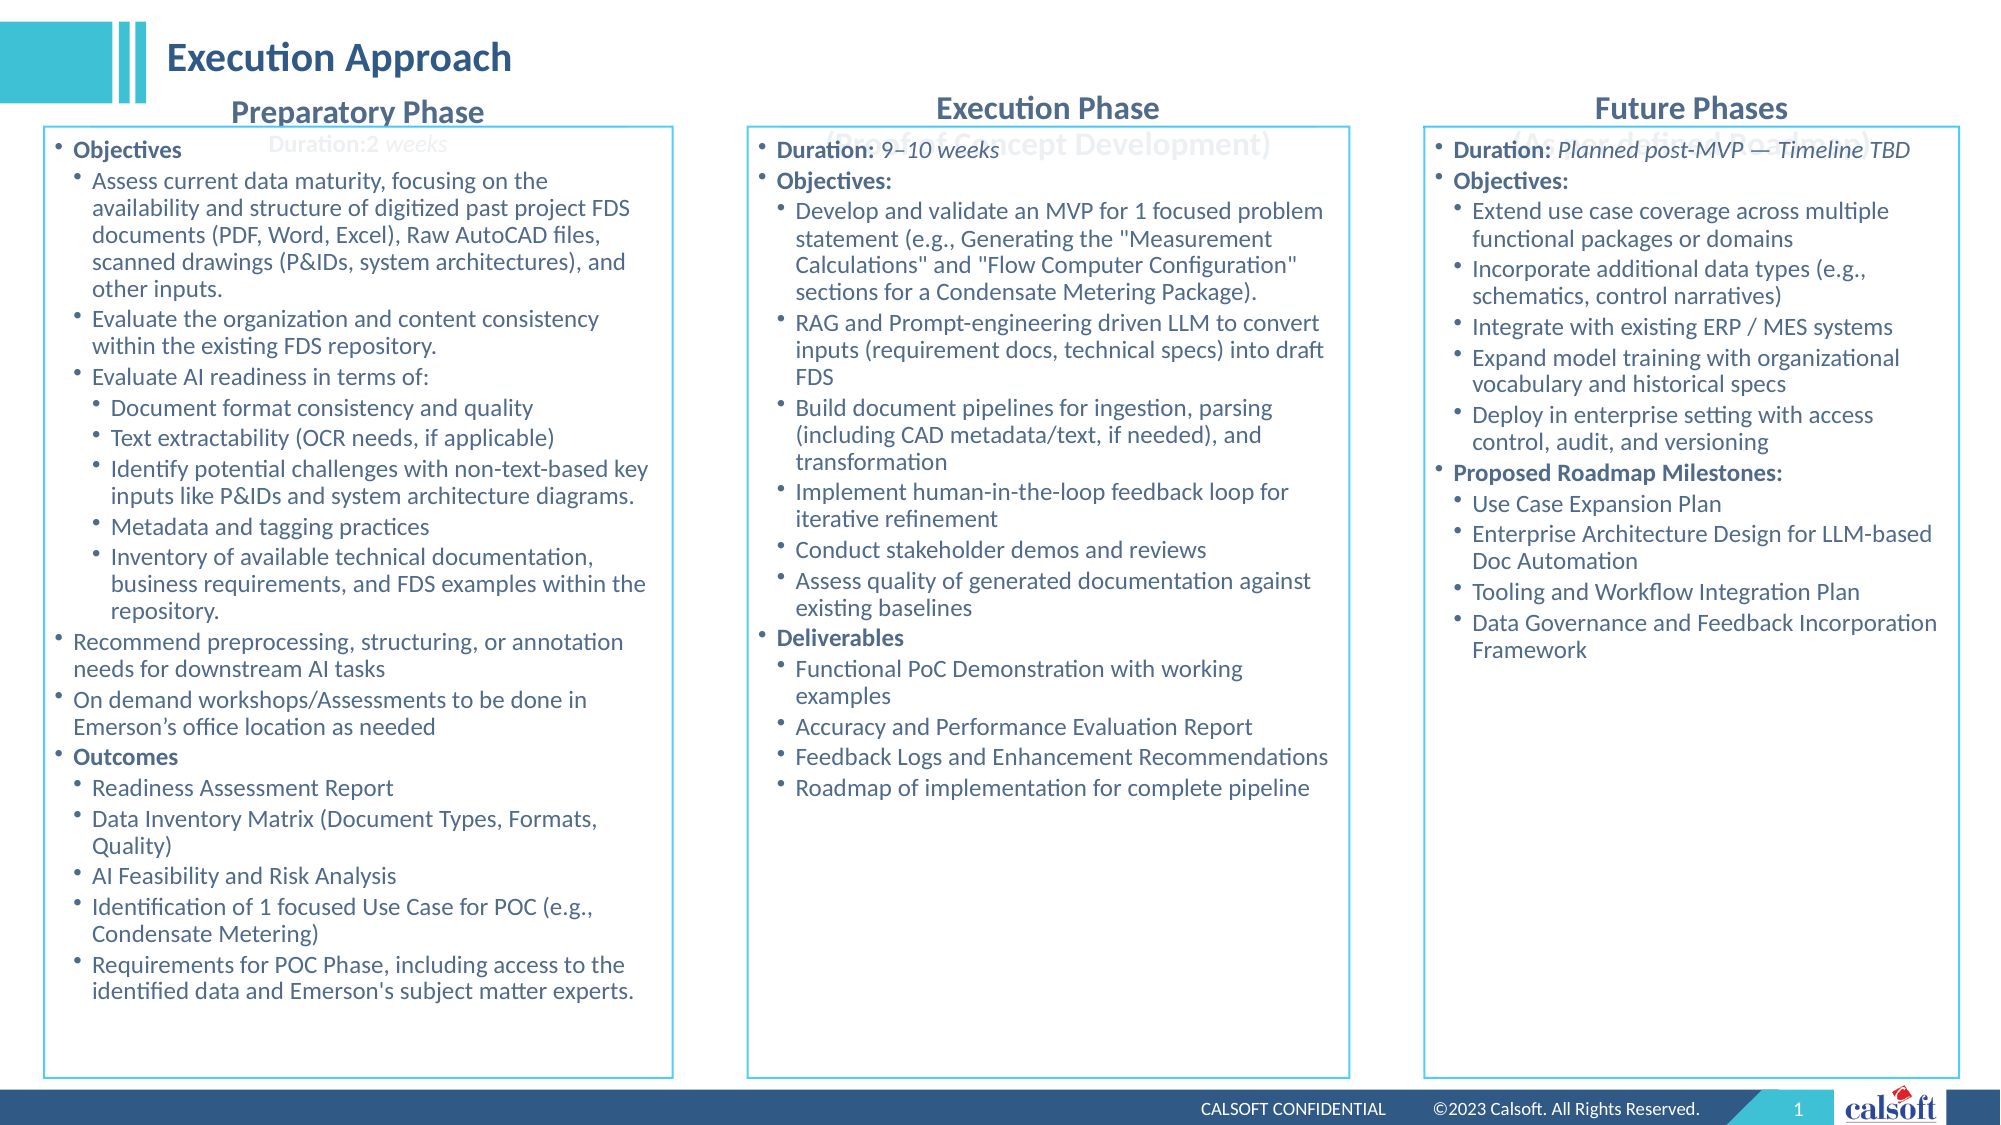

# Execution Approach
Preparatory Phase
Duration:2 weeks
Objectives
Assess current data maturity, focusing on the availability and structure of digitized past project FDS documents (PDF, Word, Excel), Raw AutoCAD files, scanned drawings (P&IDs, system architectures), and other inputs.
Evaluate the organization and content consistency within the existing FDS repository.
Evaluate AI readiness in terms of:
Document format consistency and quality
Text extractability (OCR needs, if applicable)
Identify potential challenges with non-text-based key inputs like P&IDs and system architecture diagrams.
Metadata and tagging practices
Inventory of available technical documentation, business requirements, and FDS examples within the repository.
Recommend preprocessing, structuring, or annotation needs for downstream AI tasks
On demand workshops/Assessments to be done in Emerson’s office location as needed
Outcomes
Readiness Assessment Report
Data Inventory Matrix (Document Types, Formats, Quality)
AI Feasibility and Risk Analysis
Identification of 1 focused Use Case for POC (e.g., Condensate Metering)
Requirements for POC Phase, including access to the identified data and Emerson's subject matter experts.
Execution Phase
(Proof of Concept Development)
Duration: 9–10 weeks
Objectives:
Develop and validate an MVP for 1 focused problem statement (e.g., Generating the "Measurement Calculations" and "Flow Computer Configuration" sections for a Condensate Metering Package).
RAG and Prompt-engineering driven LLM to convert inputs (requirement docs, technical specs) into draft FDS
Build document pipelines for ingestion, parsing (including CAD metadata/text, if needed), and transformation
Implement human-in-the-loop feedback loop for iterative refinement
Conduct stakeholder demos and reviews
Assess quality of generated documentation against existing baselines
Deliverables
Functional PoC Demonstration with working examples
Accuracy and Performance Evaluation Report
Feedback Logs and Enhancement Recommendations
Roadmap of implementation for complete pipeline
Future Phases
(As per defined Roadmap)
Duration: Planned post-MVP — Timeline TBD
Objectives:
Extend use case coverage across multiple functional packages or domains
Incorporate additional data types (e.g., schematics, control narratives)
Integrate with existing ERP / MES systems
Expand model training with organizational vocabulary and historical specs
Deploy in enterprise setting with access control, audit, and versioning
Proposed Roadmap Milestones:
Use Case Expansion Plan
Enterprise Architecture Design for LLM-based Doc Automation
Tooling and Workflow Integration Plan
Data Governance and Feedback Incorporation Framework
CALSOFT CONFIDENTIAL           ©2023 Calsoft. All Rights Reserved.
1